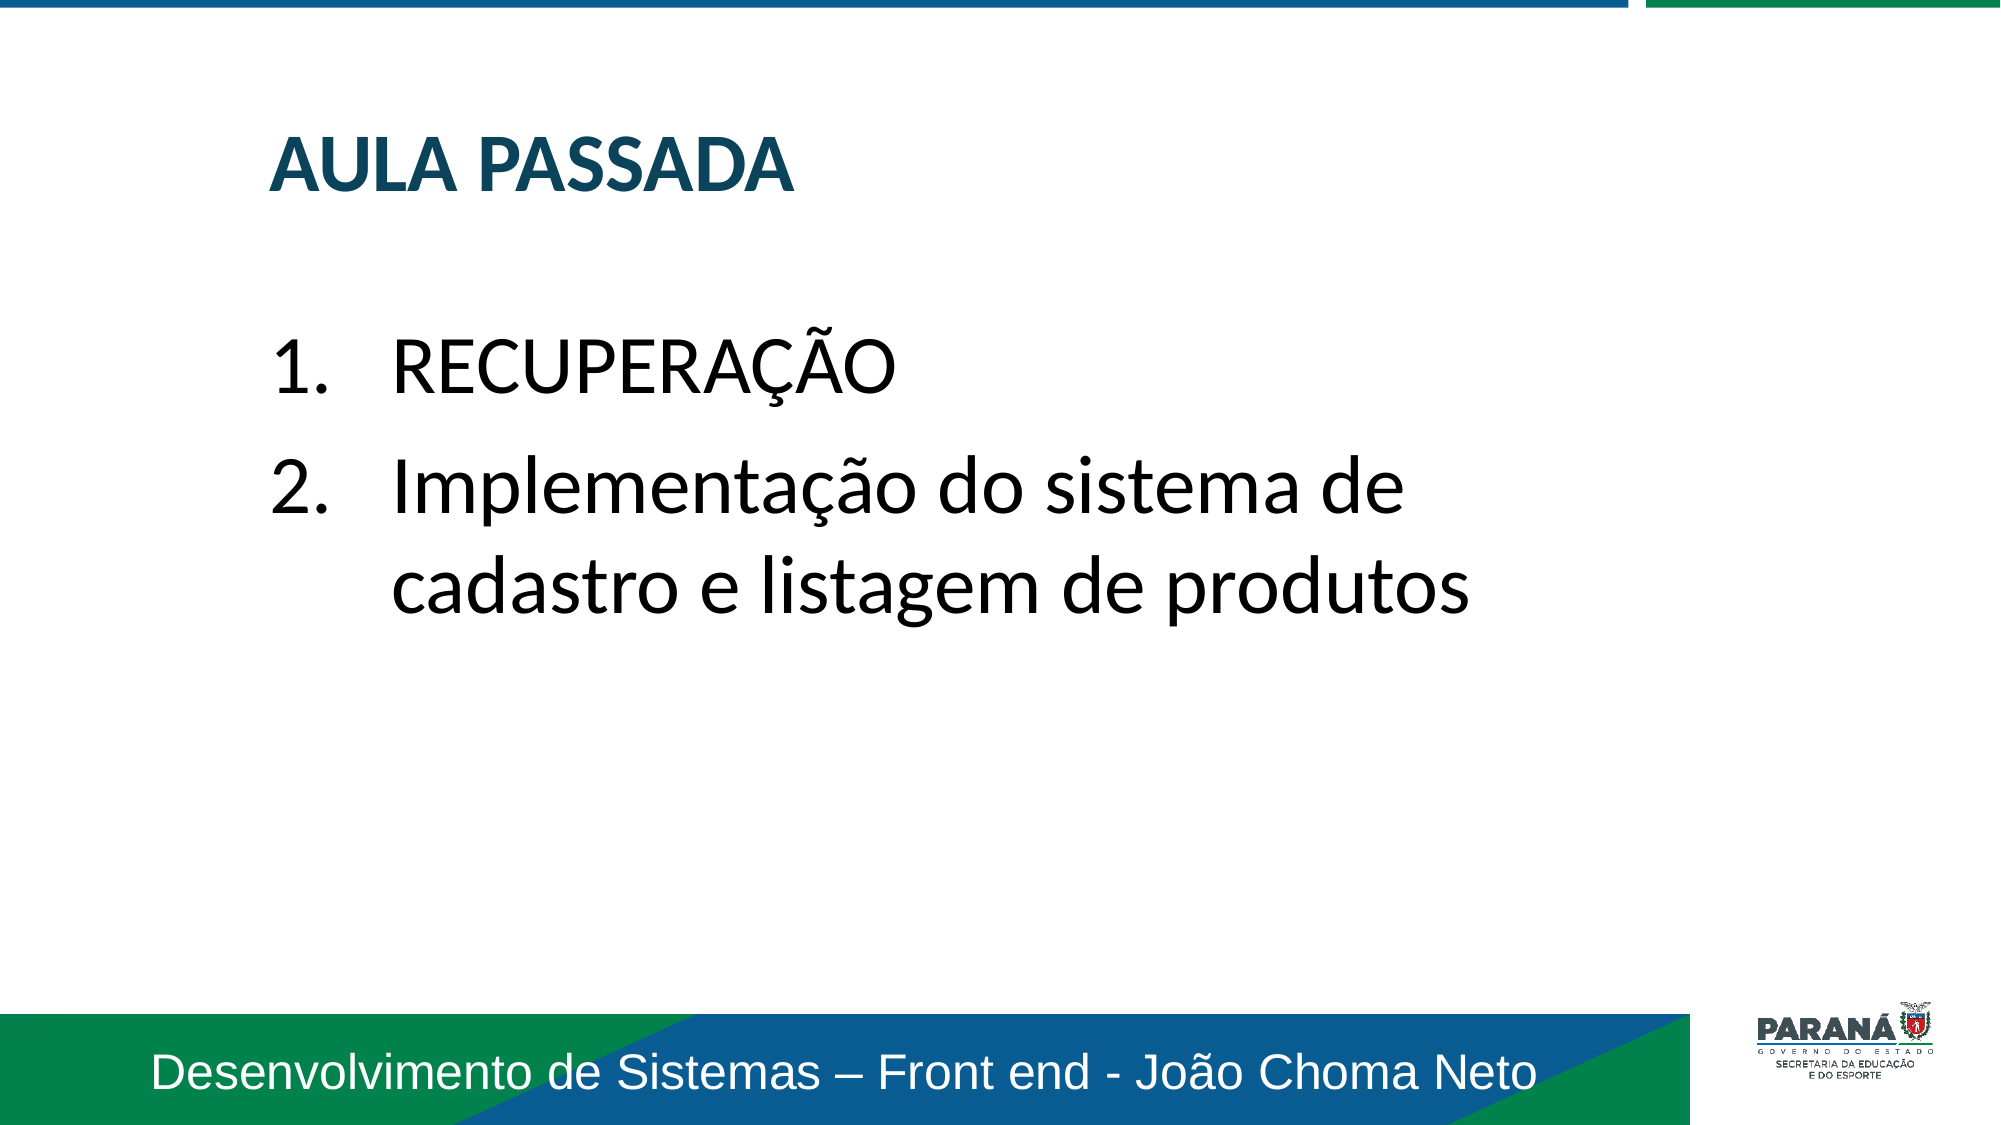

AULA PASSADA
RECUPERAÇÃO
Implementação do sistema de cadastro e listagem de produtos